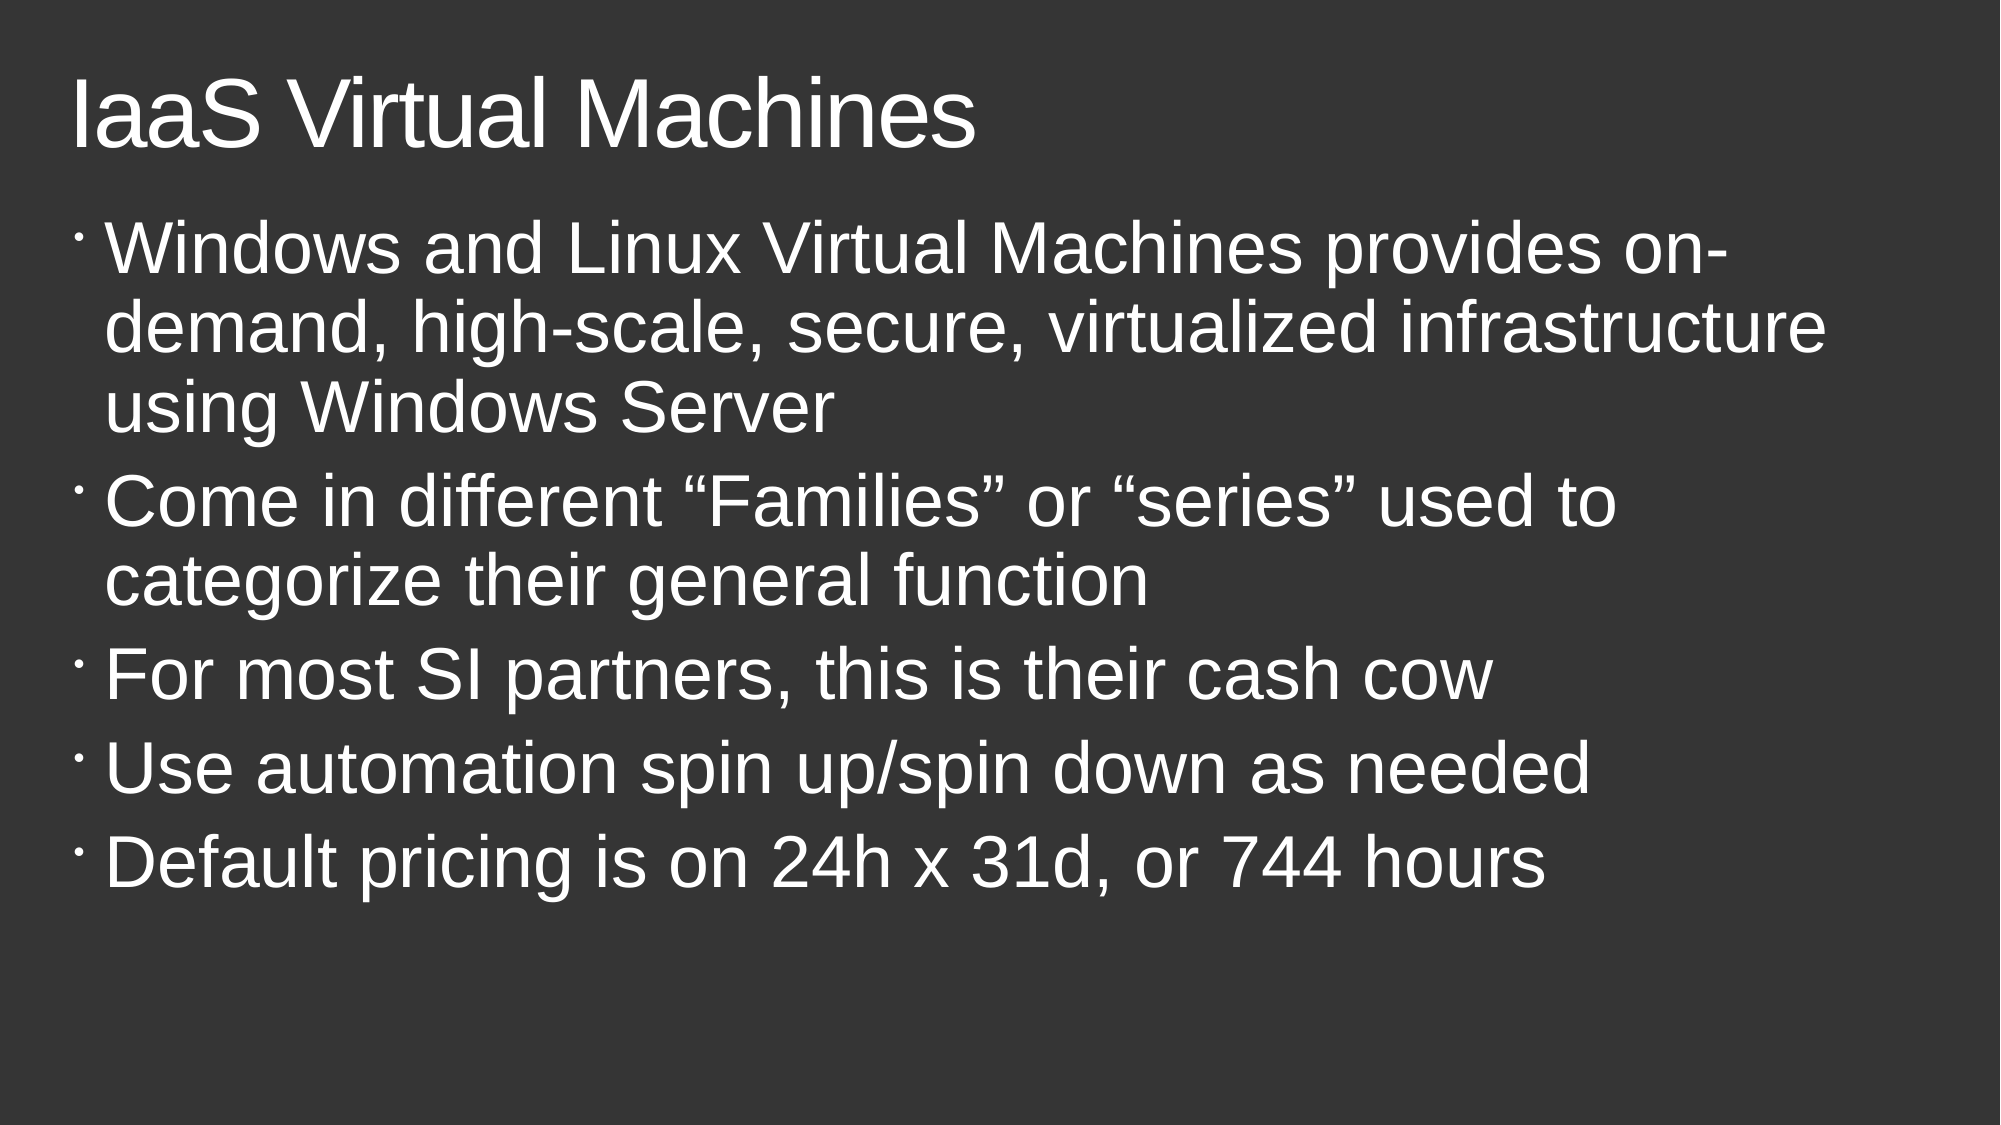

# IaaS Virtual Machines
Windows and Linux Virtual Machines provides on-demand, high-scale, secure, virtualized infrastructure using Windows Server
Come in different “Families” or “series” used to categorize their general function
For most SI partners, this is their cash cow
Use automation spin up/spin down as needed
Default pricing is on 24h x 31d, or 744 hours